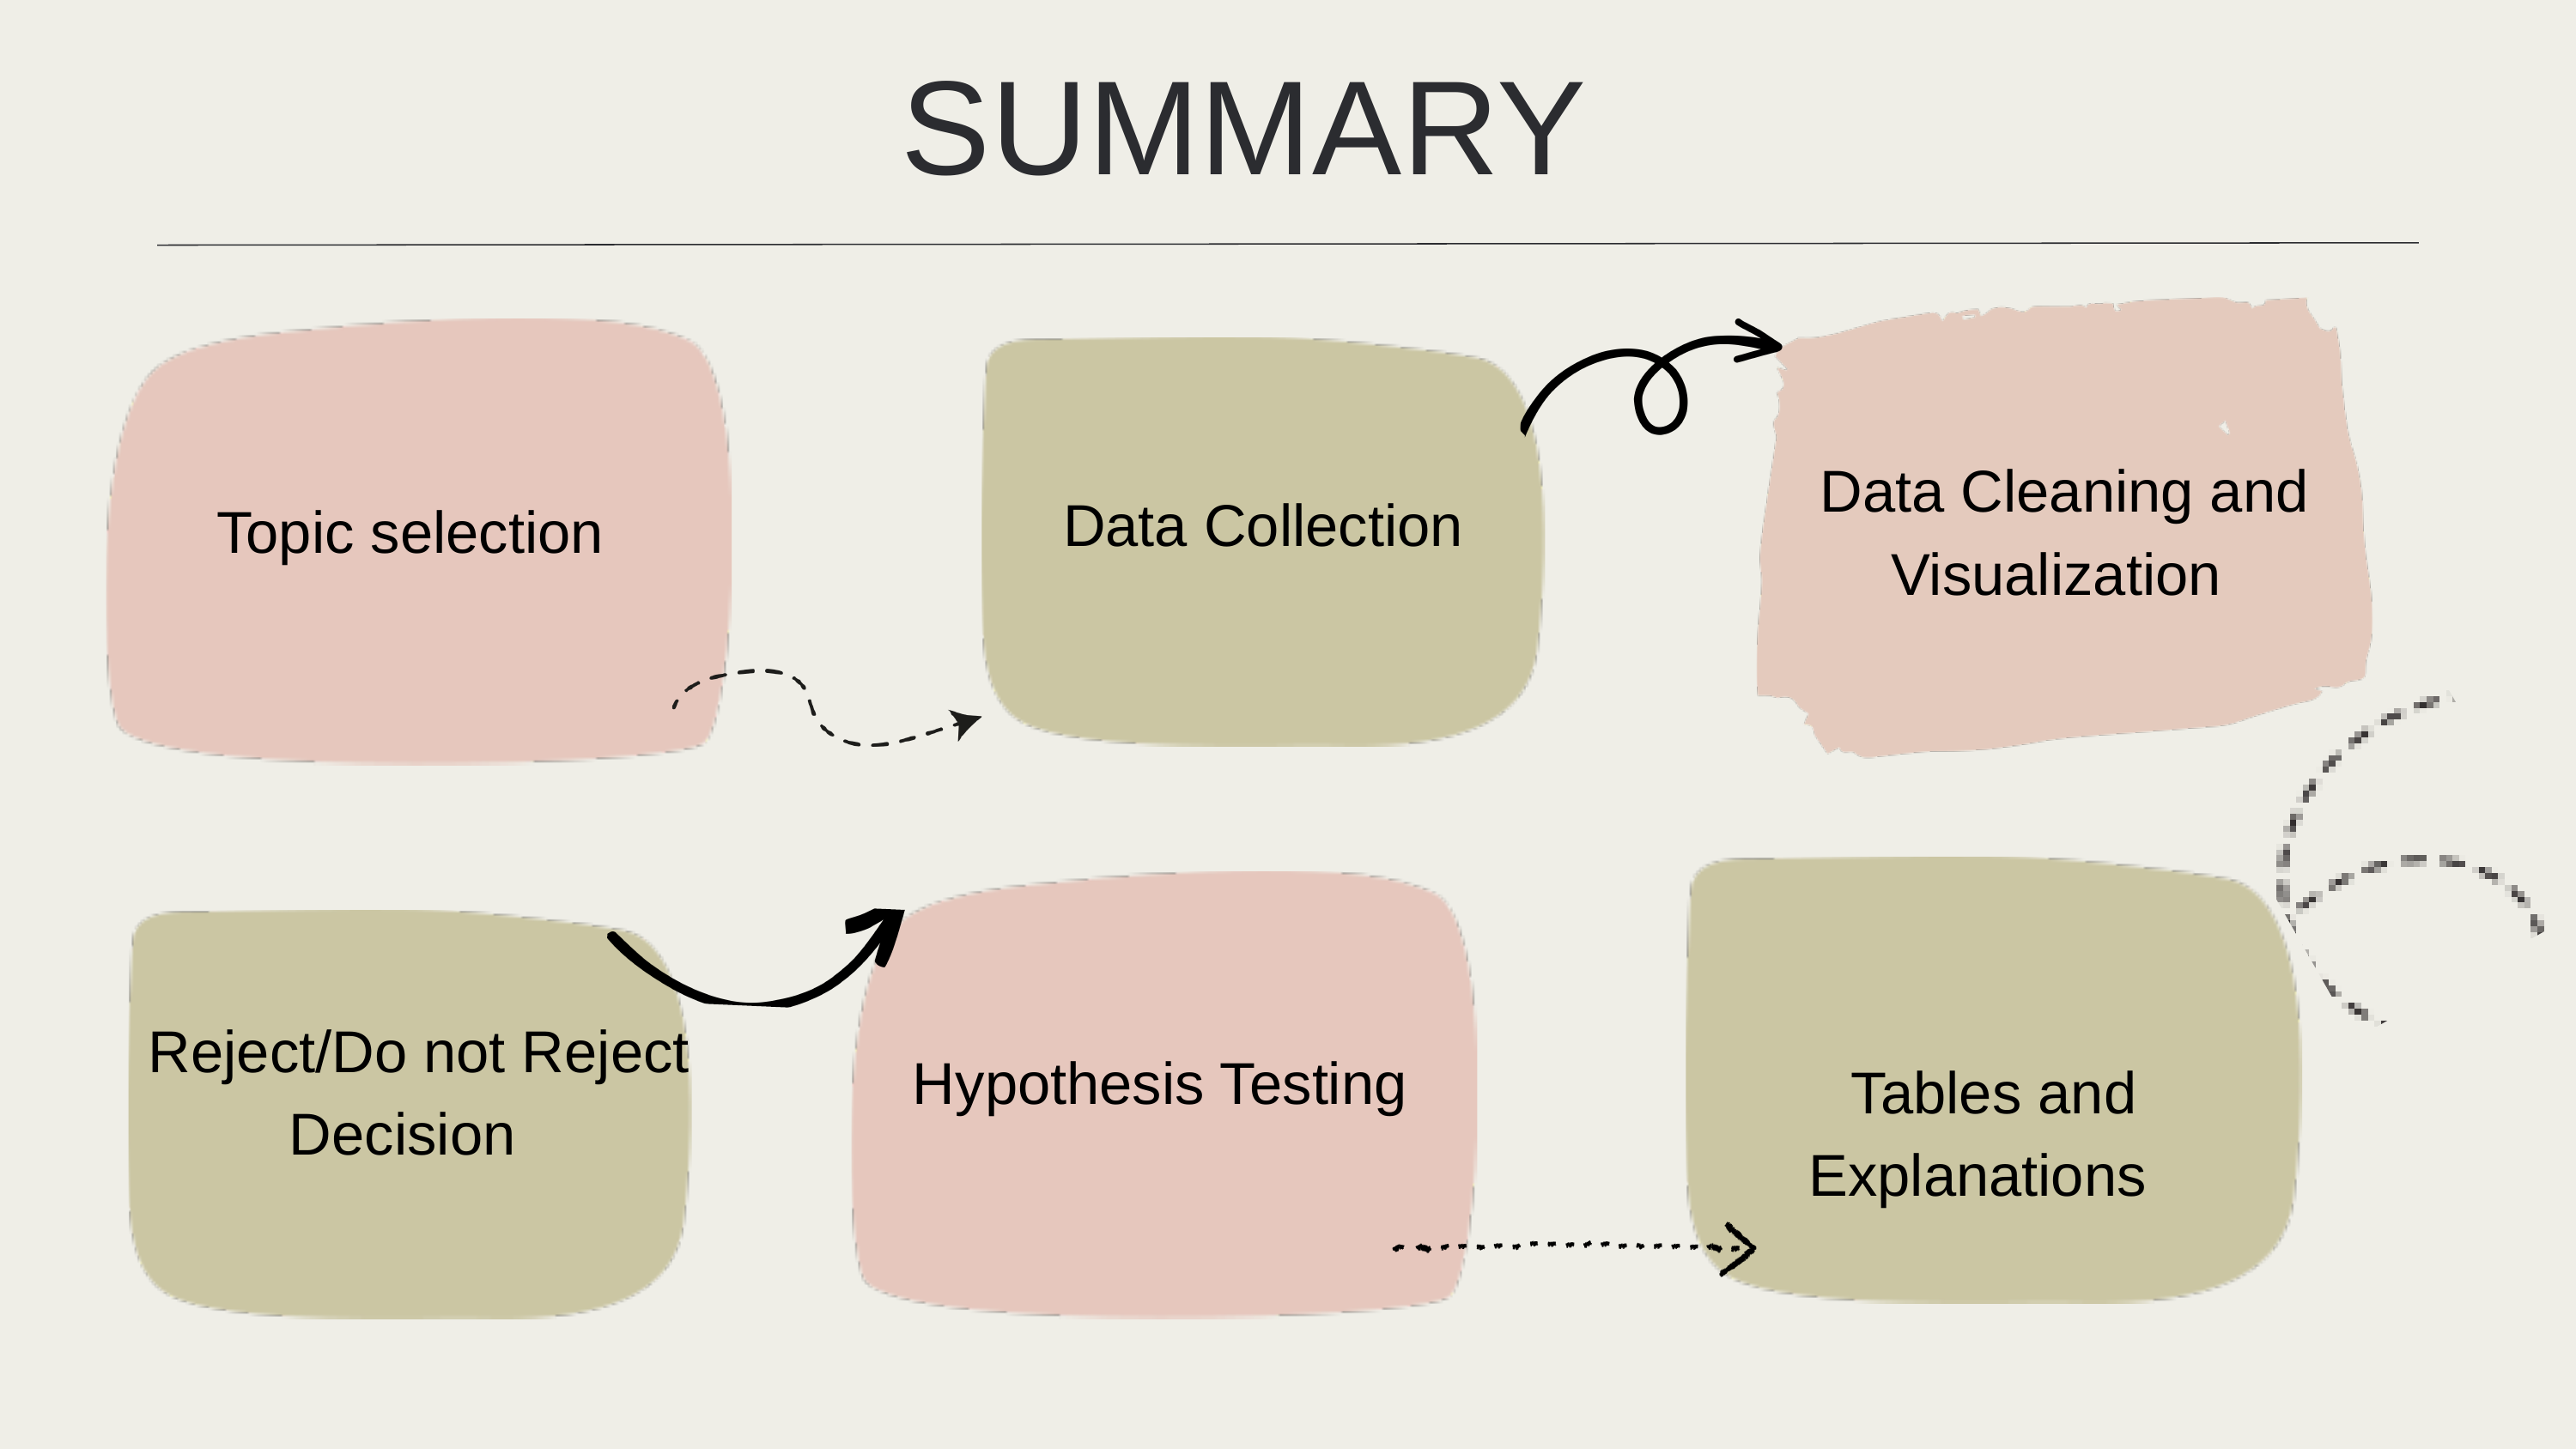

SUMMARY

Data Cleaning and Visualization
Data Collection
Topic selection

Reject/Do not Reject Decision
Hypothesis Testing
Tables and Explanations